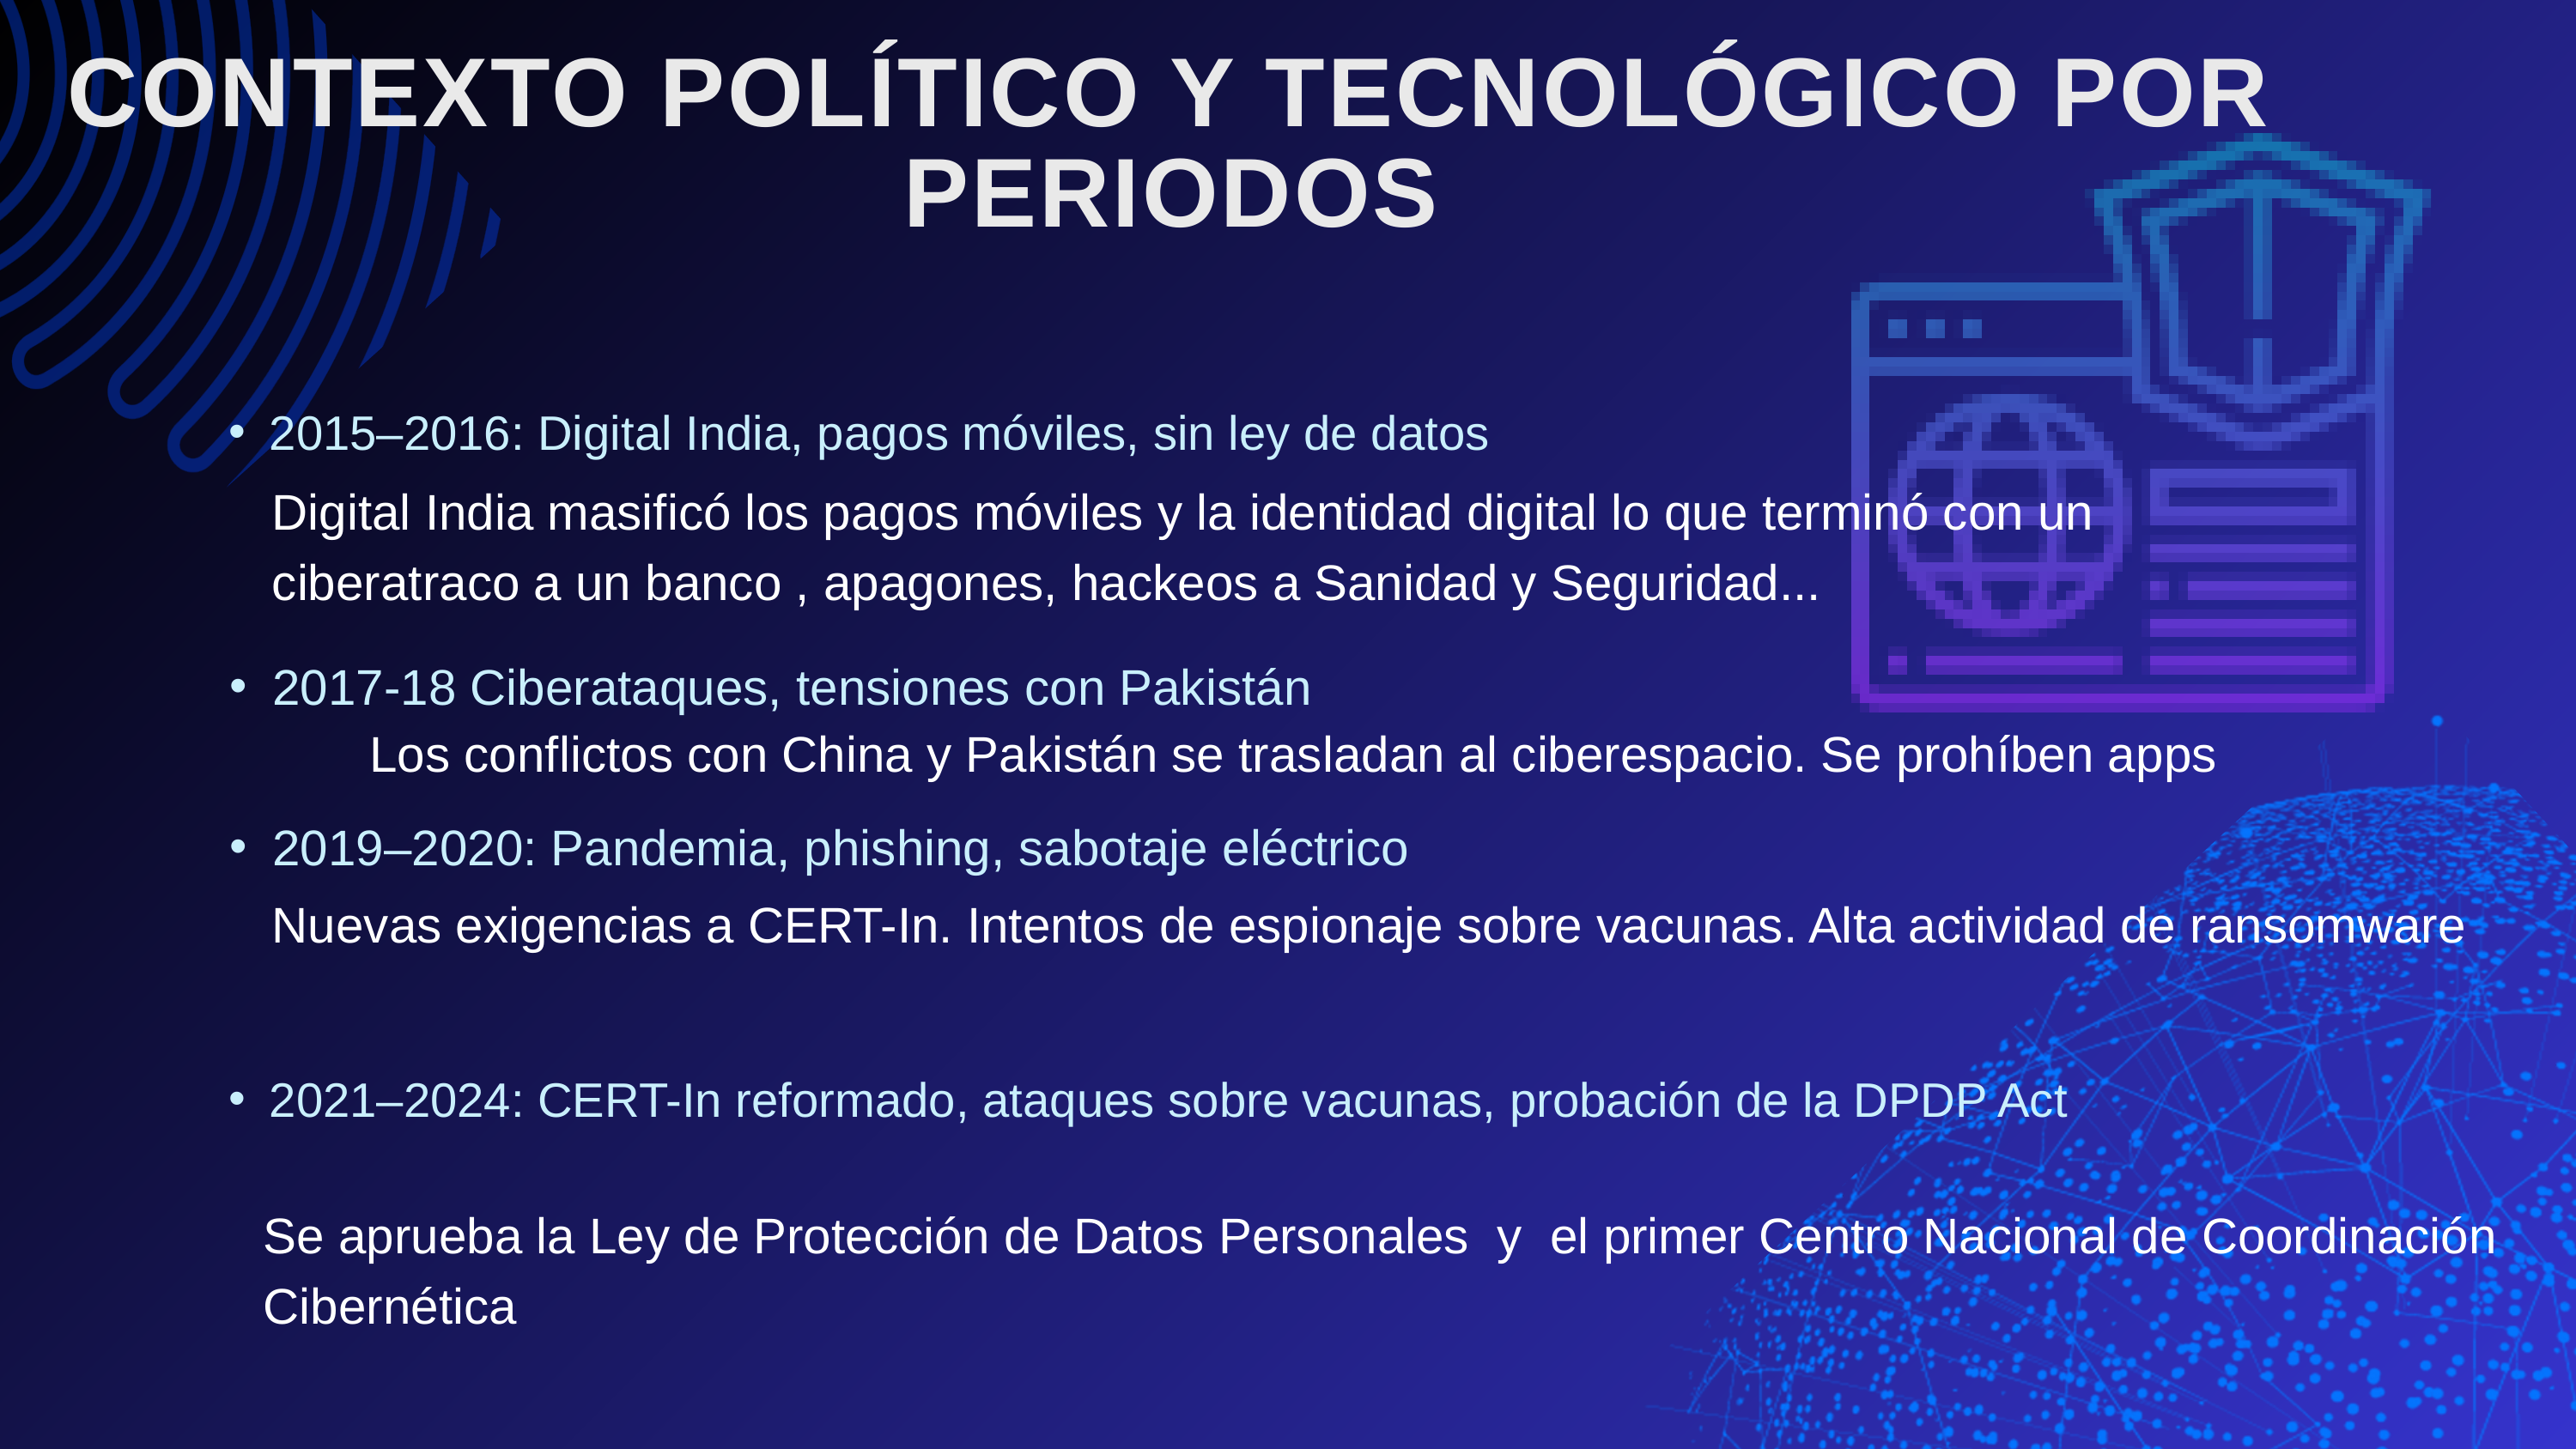

CONTEXTO POLÍTICO Y TECNOLÓGICO POR PERIODOS

2015–2016: Digital India, pagos móviles, sin ley de datos

Digital India masificó los pagos móviles y la identidad digital lo que terminó con un ciberatraco a un banco , apagones, hackeos a Sanidad y Seguridad...
2017-18 Ciberataques, tensiones con Pakistán
Los conflictos con China y Pakistán se trasladan al ciberespacio. Se prohíben apps
2019–2020: Pandemia, phishing, sabotaje eléctrico
Nuevas exigencias a CERT-In. Intentos de espionaje sobre vacunas. Alta actividad de ransomware

2021–2024: CERT-In reformado, ataques sobre vacunas, probación de la DPDP Act

Se aprueba la Ley de Protección de Datos Personales  y  el primer Centro Nacional de Coordinación Cibernética